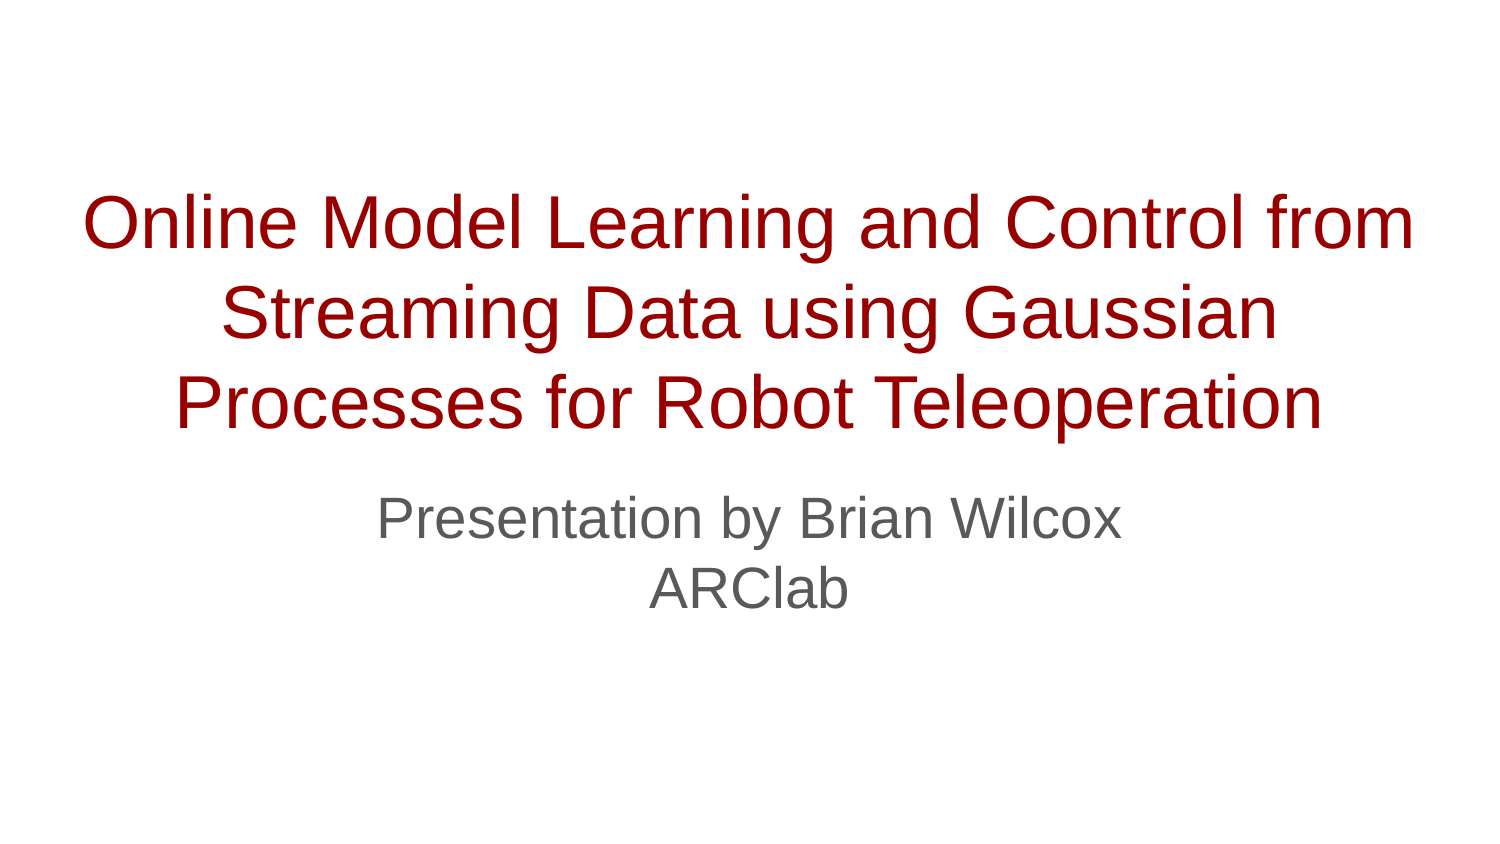

# Online Model Learning and Control from Streaming Data using Gaussian Processes for Robot Teleoperation
Presentation by Brian Wilcox
ARClab